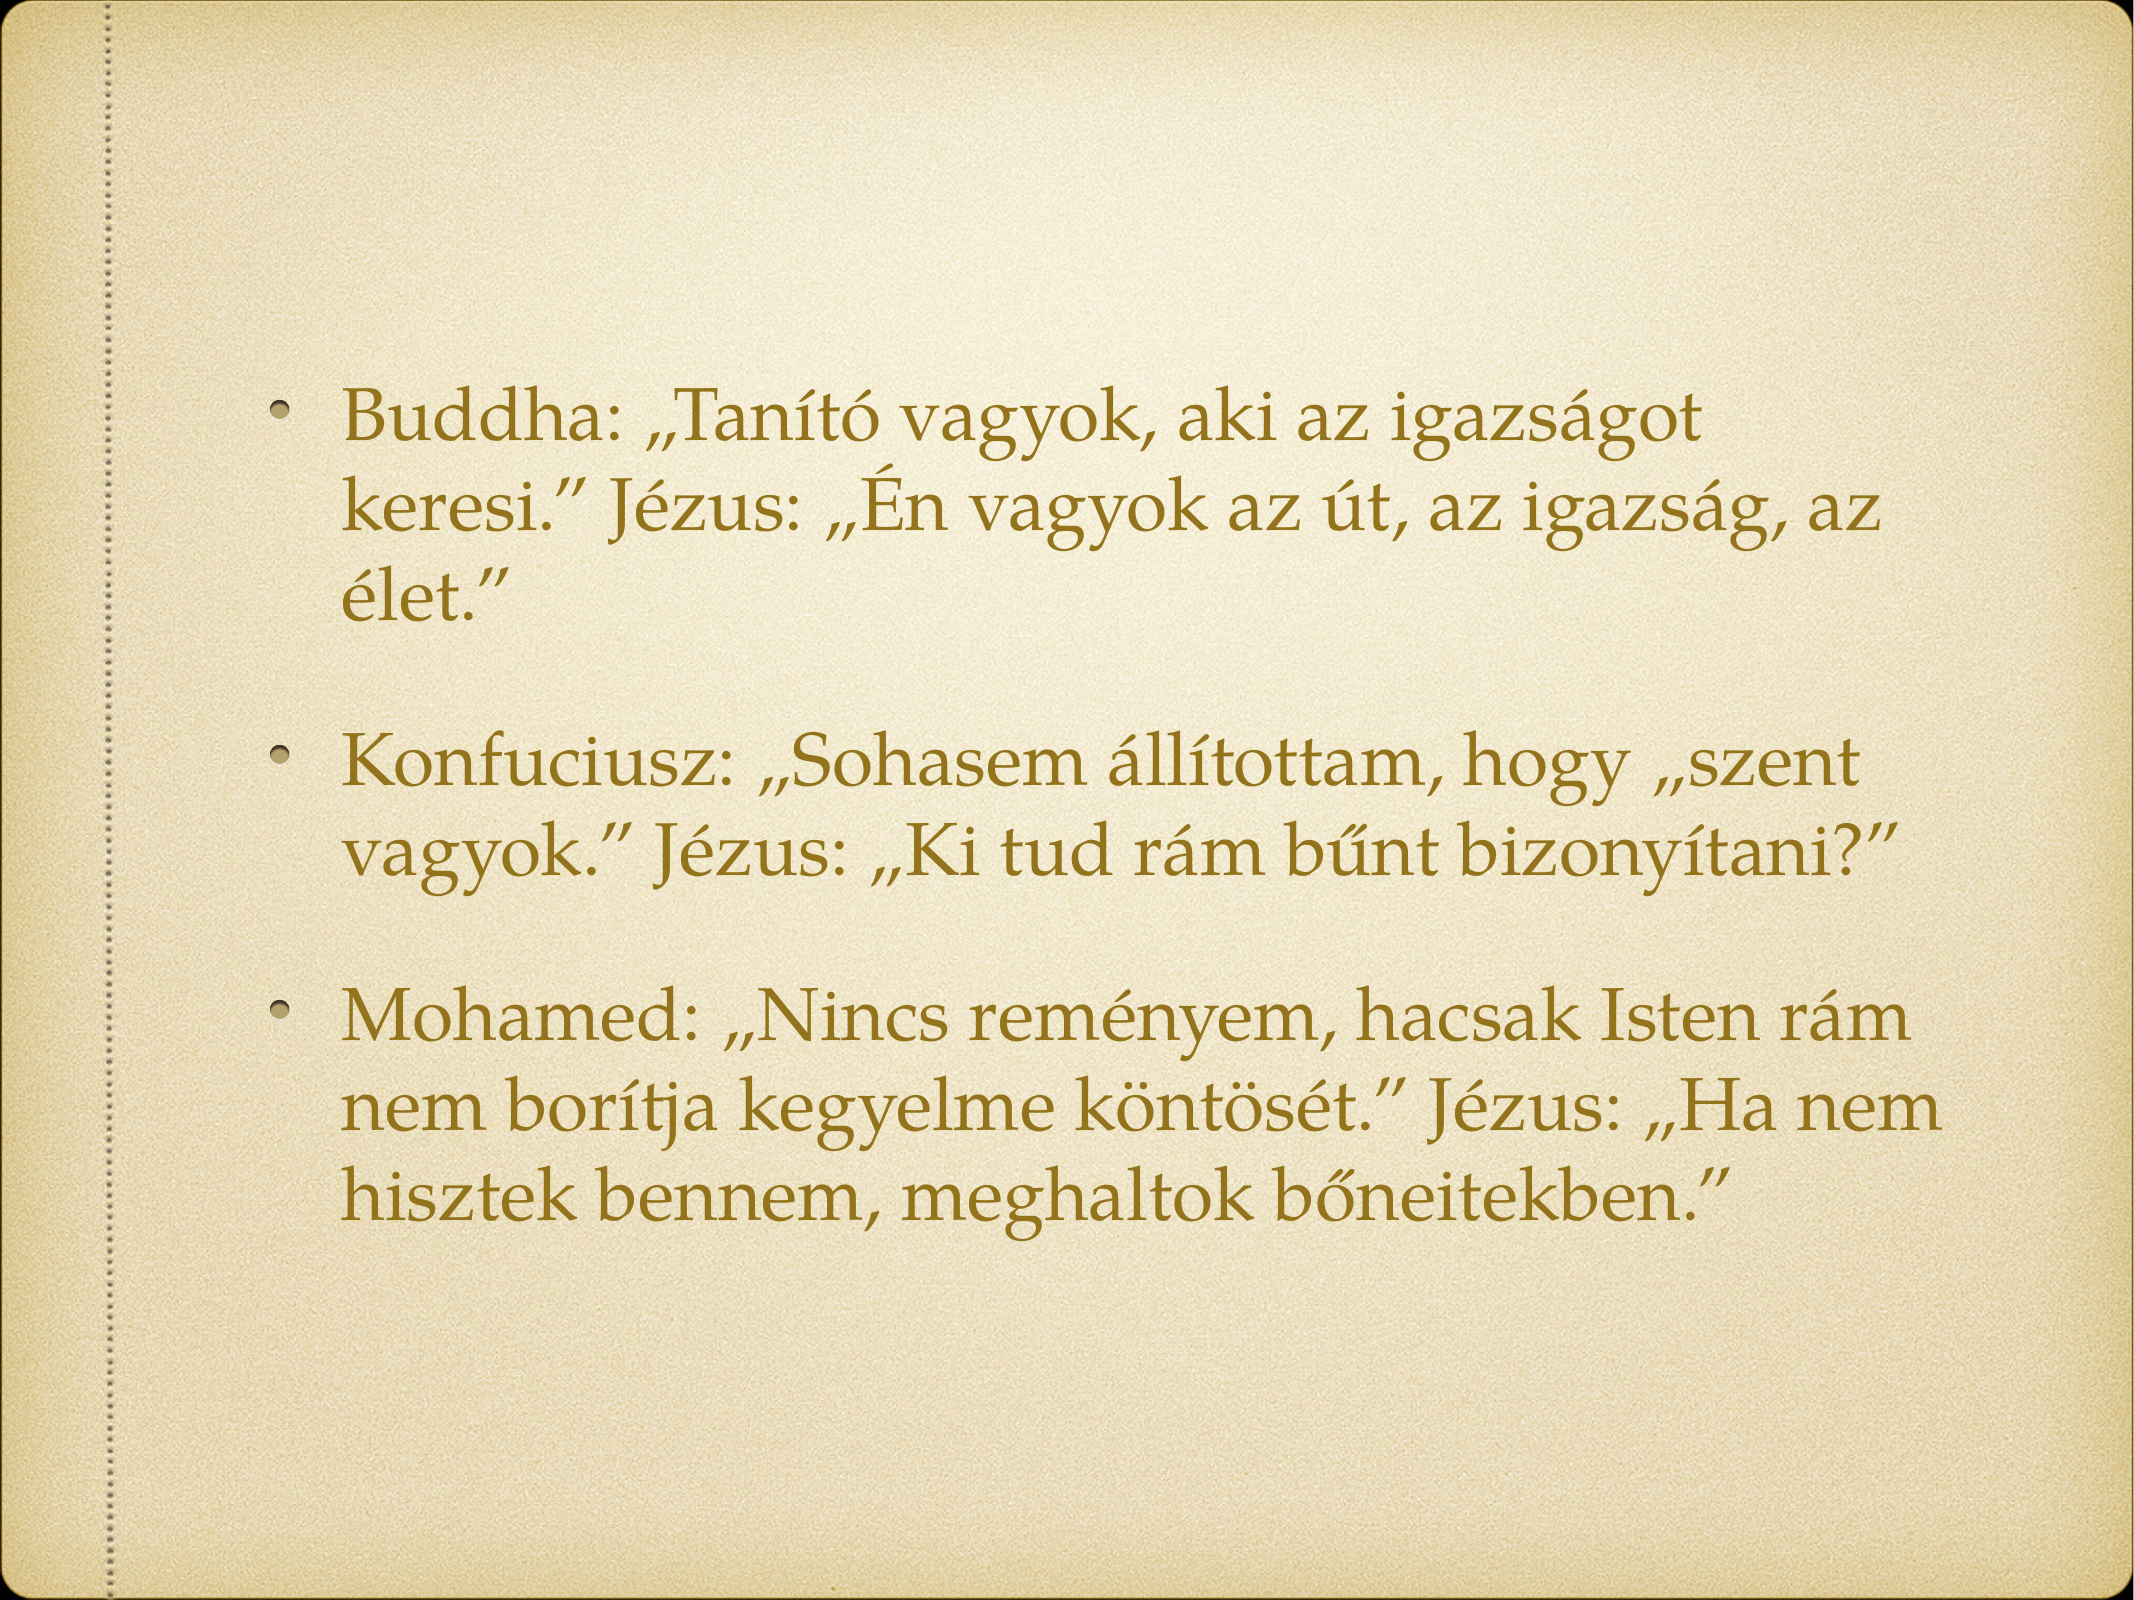

Buddha: „Tanító vagyok, aki az igazságot keresi.” Jézus: „Én vagyok az út, az igazság, az élet.”
Konfuciusz: „Sohasem állítottam, hogy „szent vagyok.” Jézus: „Ki tud rám bűnt bizonyítani?”
Mohamed: „Nincs reményem, hacsak Isten rám nem borítja kegyelme köntösét.” Jézus: „Ha nem hisztek bennem, meghaltok bőneitekben.”